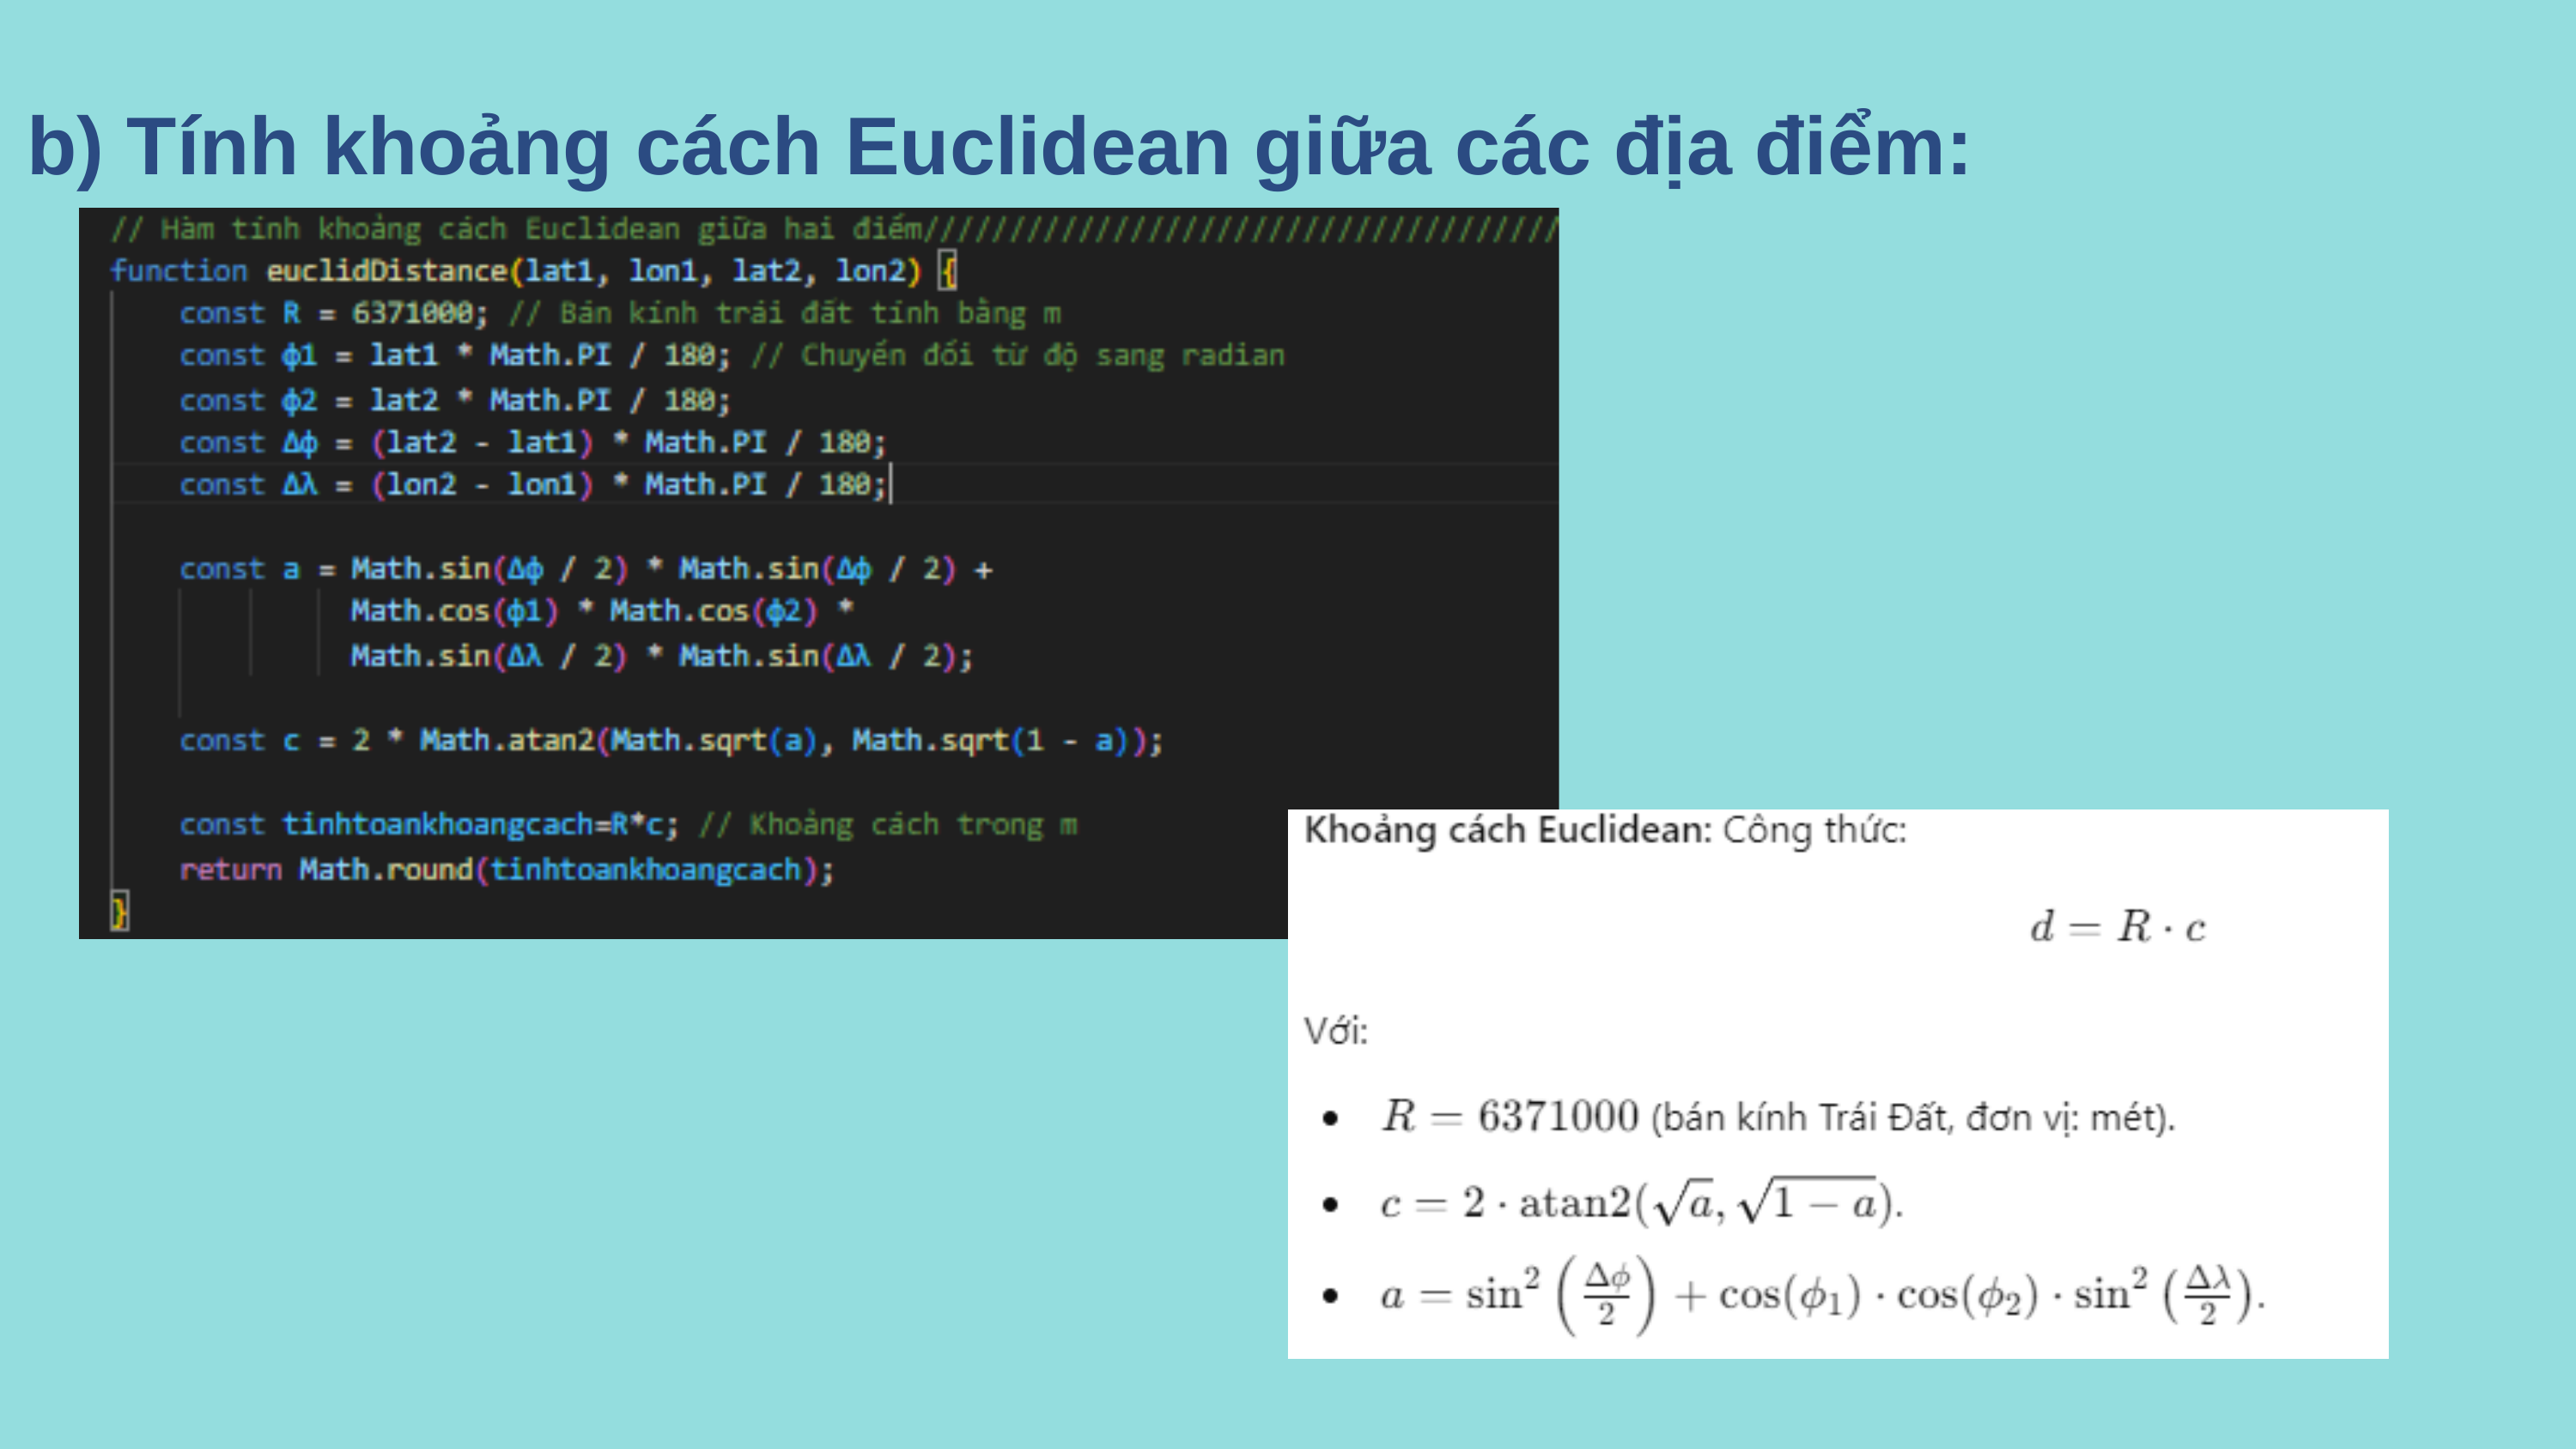

b) Tính khoảng cách Euclidean giữa các địa điểm: